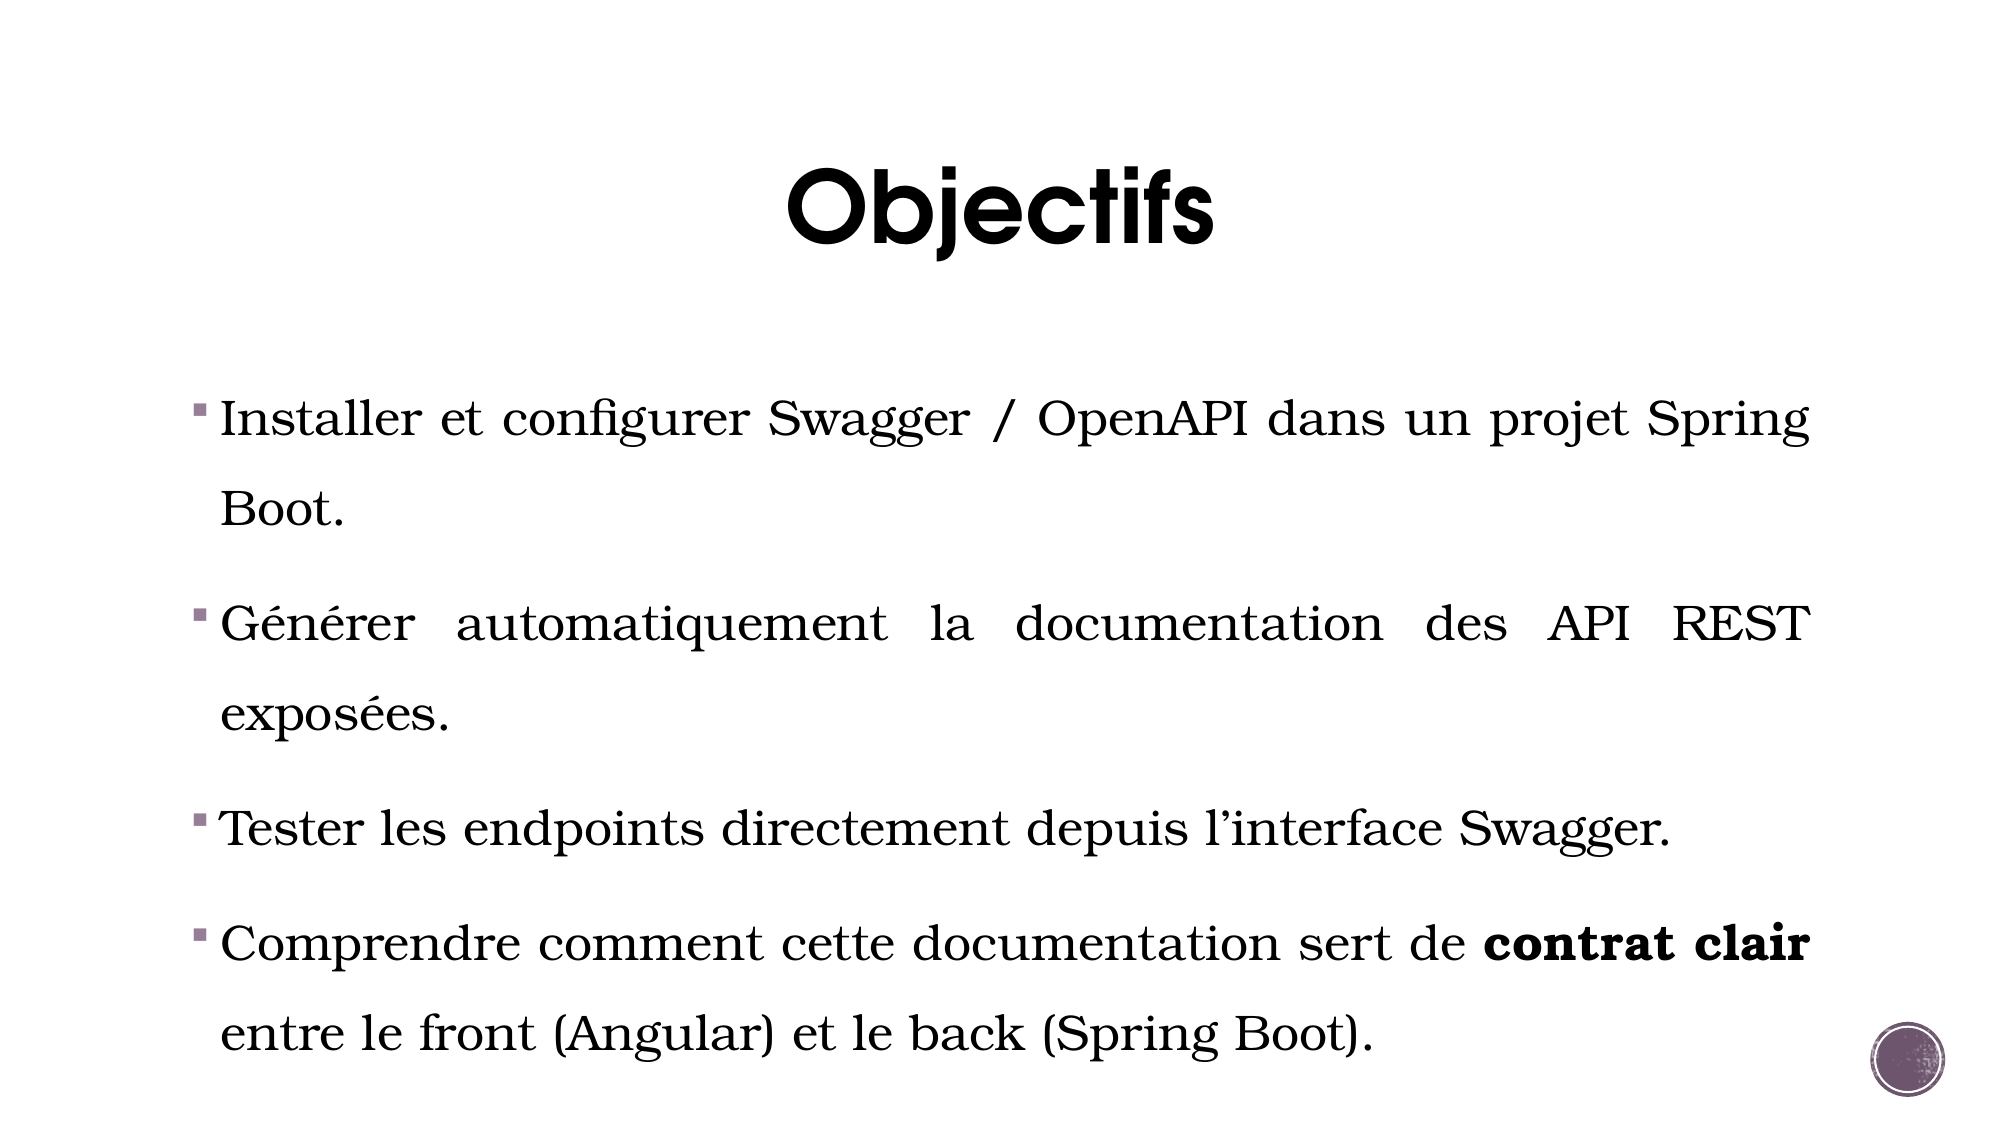

# Objectifs
Installer et configurer Swagger / OpenAPI dans un projet Spring Boot.
Générer automatiquement la documentation des API REST exposées.
Tester les endpoints directement depuis l’interface Swagger.
Comprendre comment cette documentation sert de contrat clair entre le front (Angular) et le back (Spring Boot).